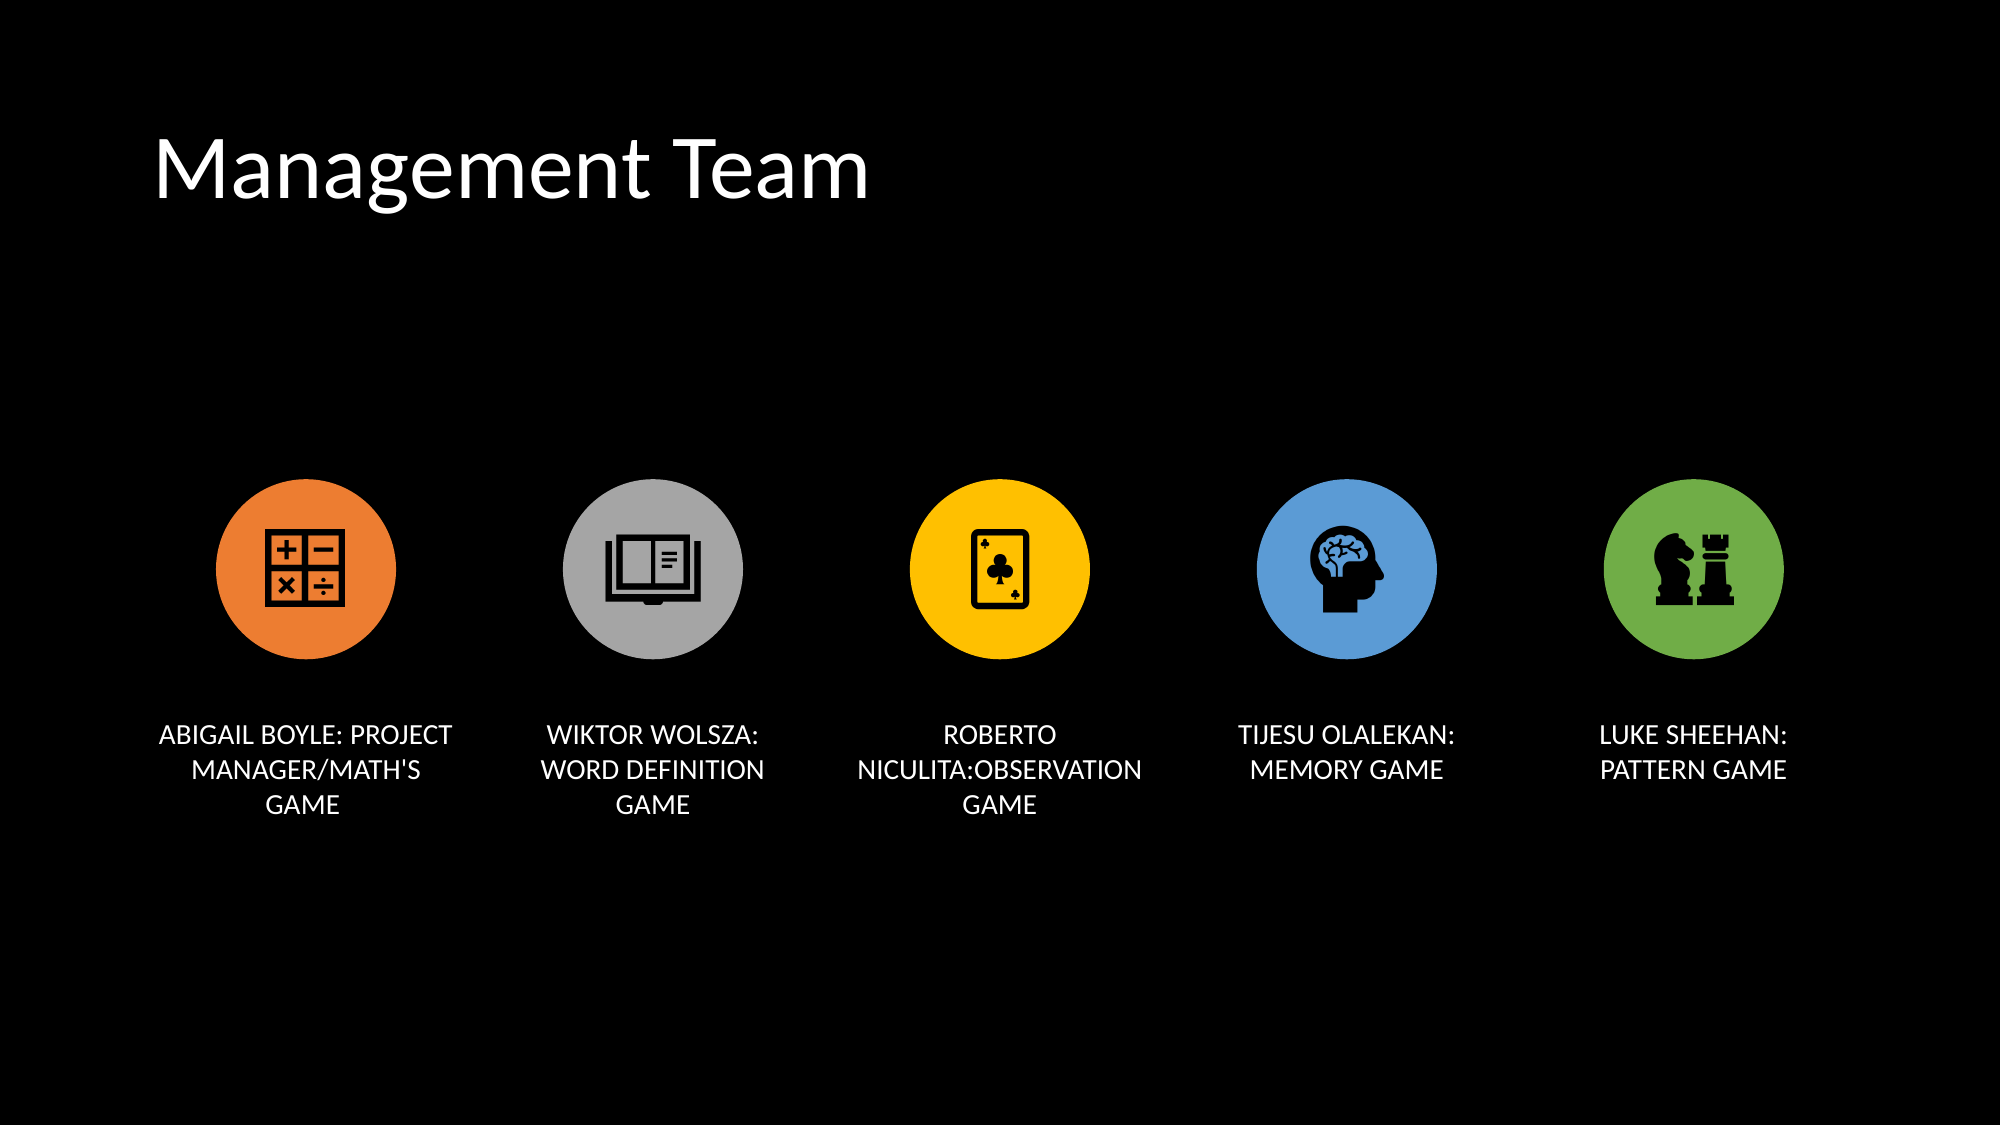

# Management Team
Abigail Boyle: Project Manager/Math's Game
Wiktor Wolsza: Word Definition Game
Roberto Niculita:Observation Game
Tijesu Olalekan: Memory Game
Luke Sheehan: Pattern Game